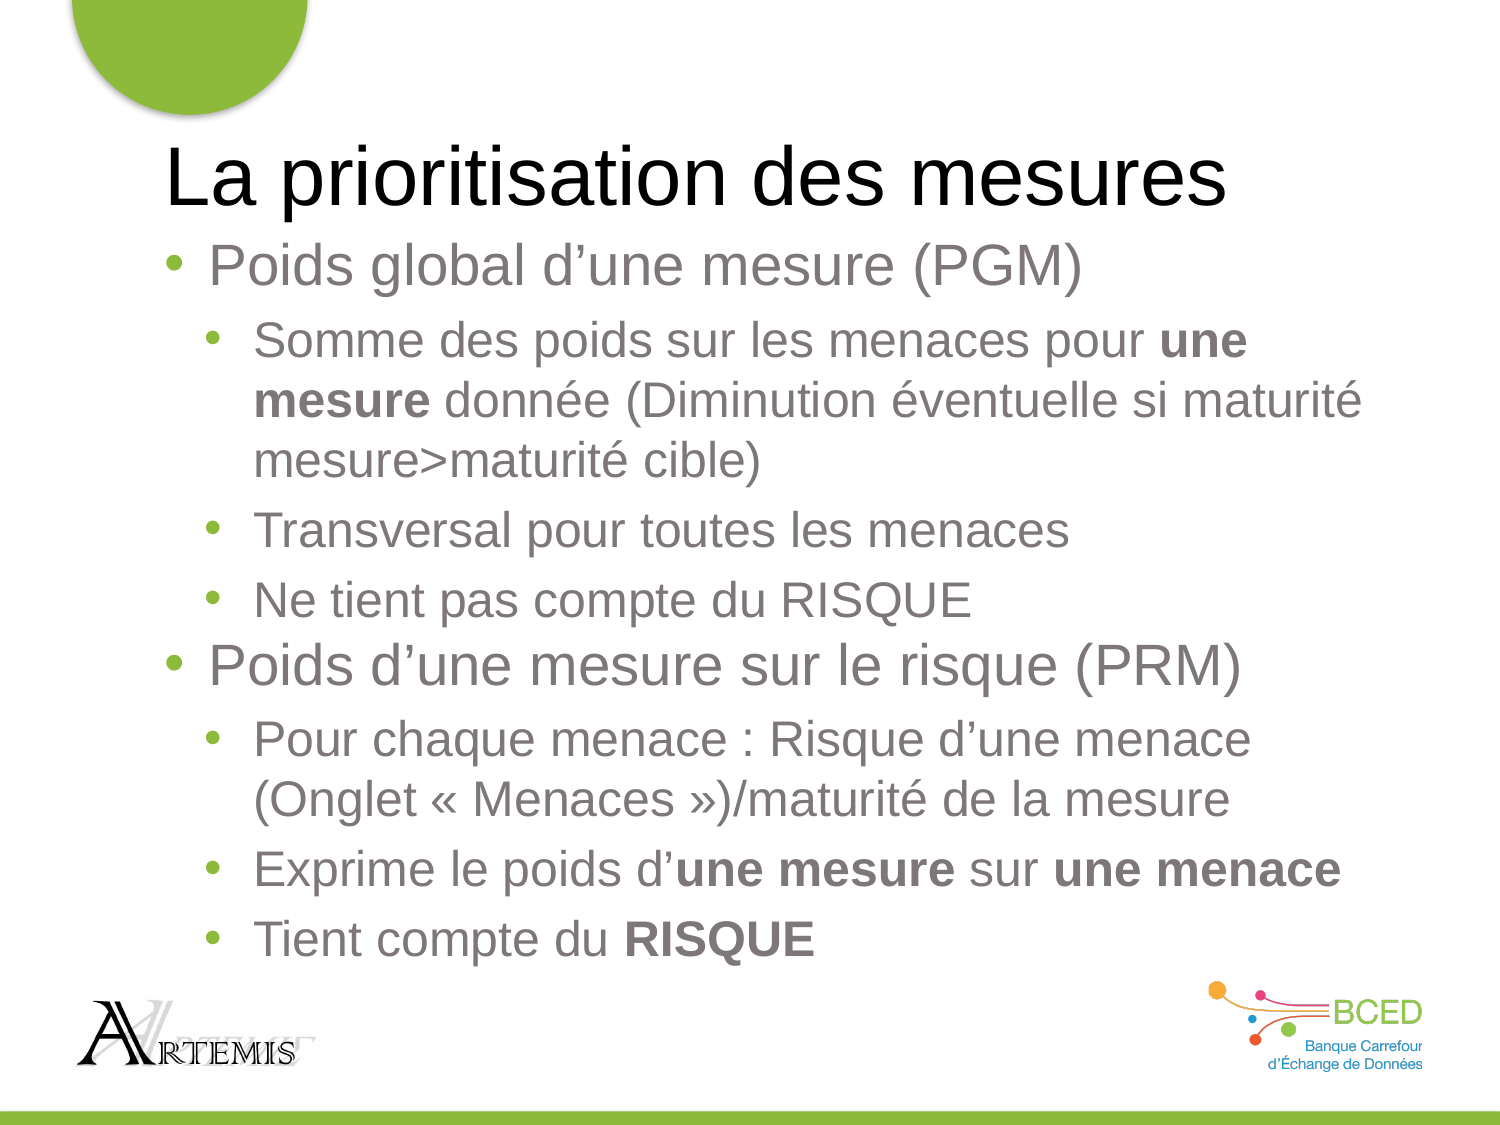

# La prioritisation des mesures
Poids global d’une mesure (PGM)
Somme des poids sur les menaces pour une mesure donnée (Diminution éventuelle si maturité mesure>maturité cible)
Transversal pour toutes les menaces
Ne tient pas compte du RISQUE
Poids d’une mesure sur le risque (PRM)
Pour chaque menace : Risque d’une menace (Onglet « Menaces »)/maturité de la mesure
Exprime le poids d’une mesure sur une menace
Tient compte du RISQUE